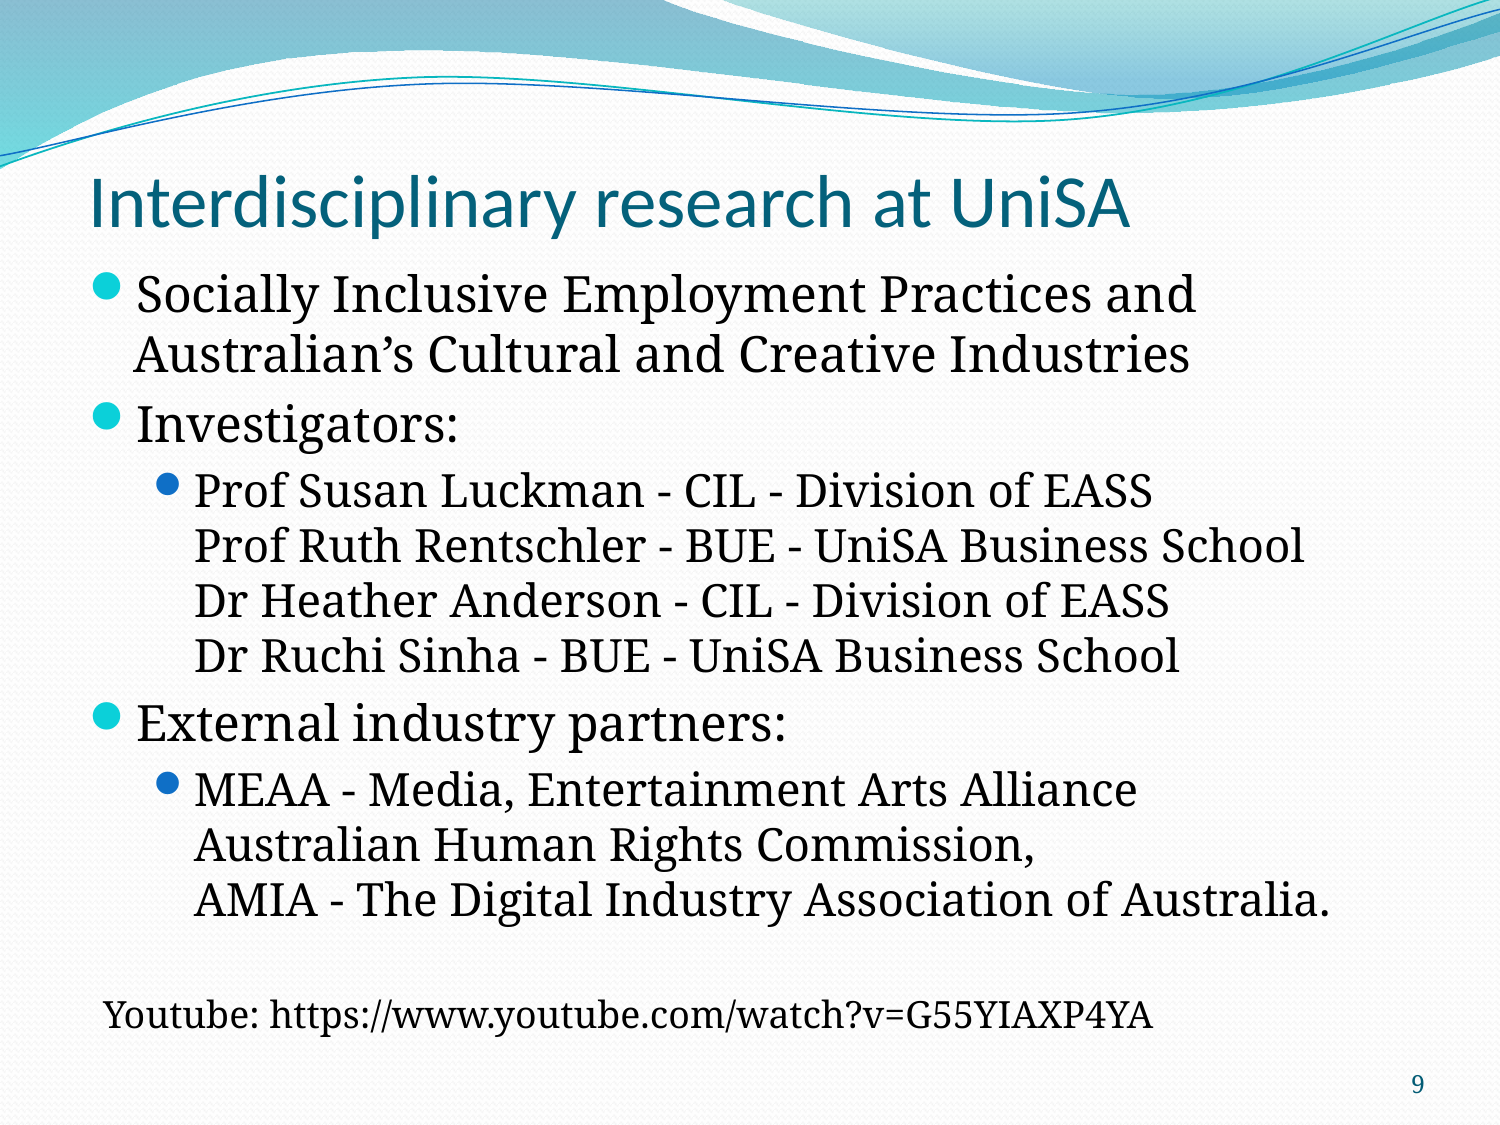

# Interdisciplinary research at UniSA
Socially Inclusive Employment Practices and Australian’s Cultural and Creative Industries
Investigators:
Prof Susan Luckman - CIL - Division of EASS
Prof Ruth Rentschler - BUE - UniSA Business School
Dr Heather Anderson - CIL - Division of EASS
Dr Ruchi Sinha - BUE - UniSA Business School
External industry partners:
MEAA - Media, Entertainment Arts Alliance
Australian Human Rights Commission,
AMIA - The Digital Industry Association of Australia.
Youtube: https://www.youtube.com/watch?v=G55YIAXP4YA
9